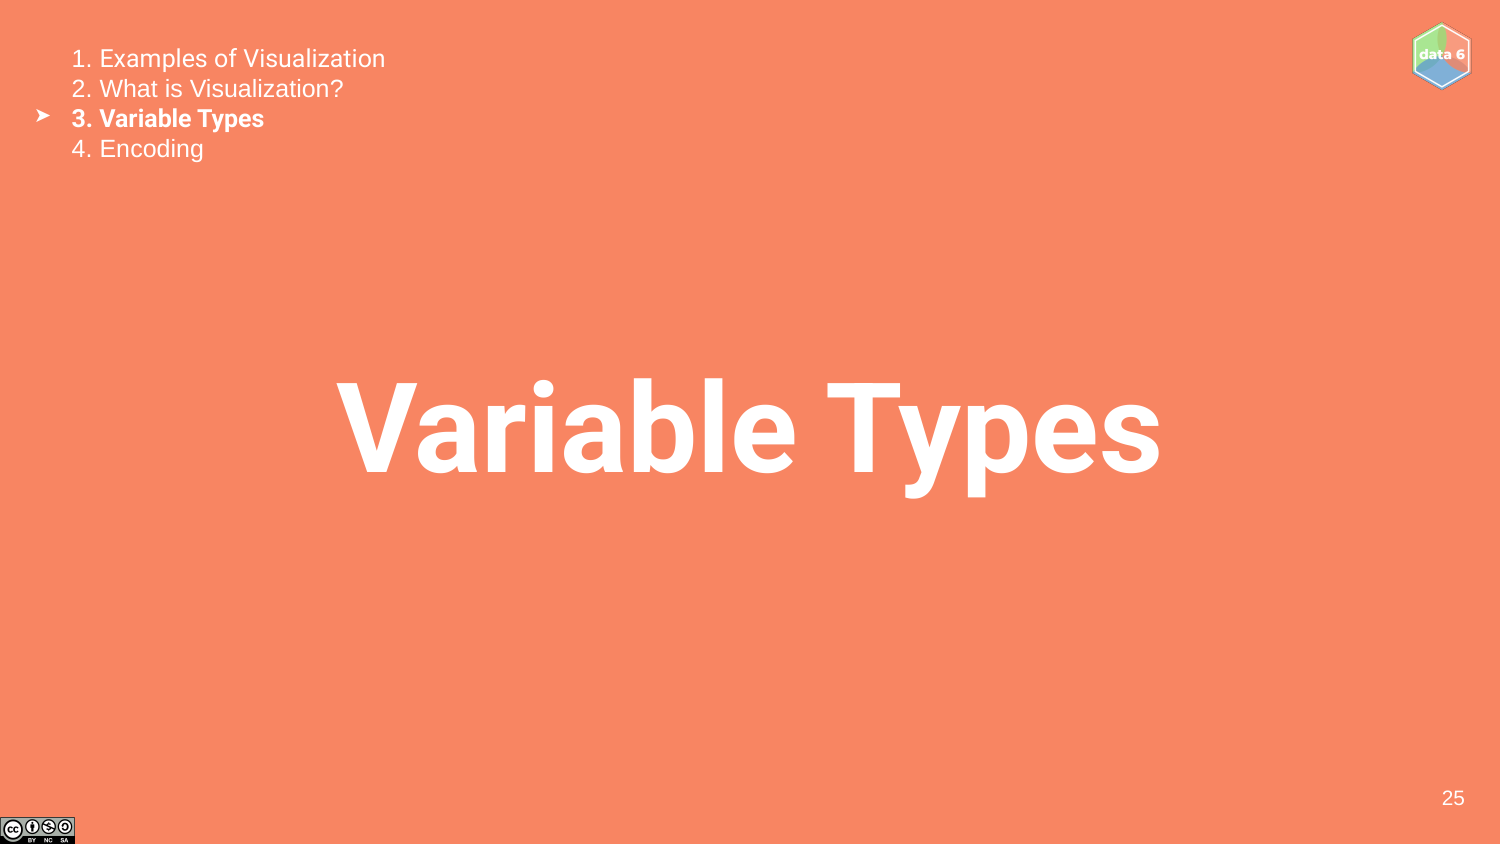

1. Examples of Visualization
2. What is Visualization?
3. Variable Types
4. Encoding
➤
# Variable Types
25